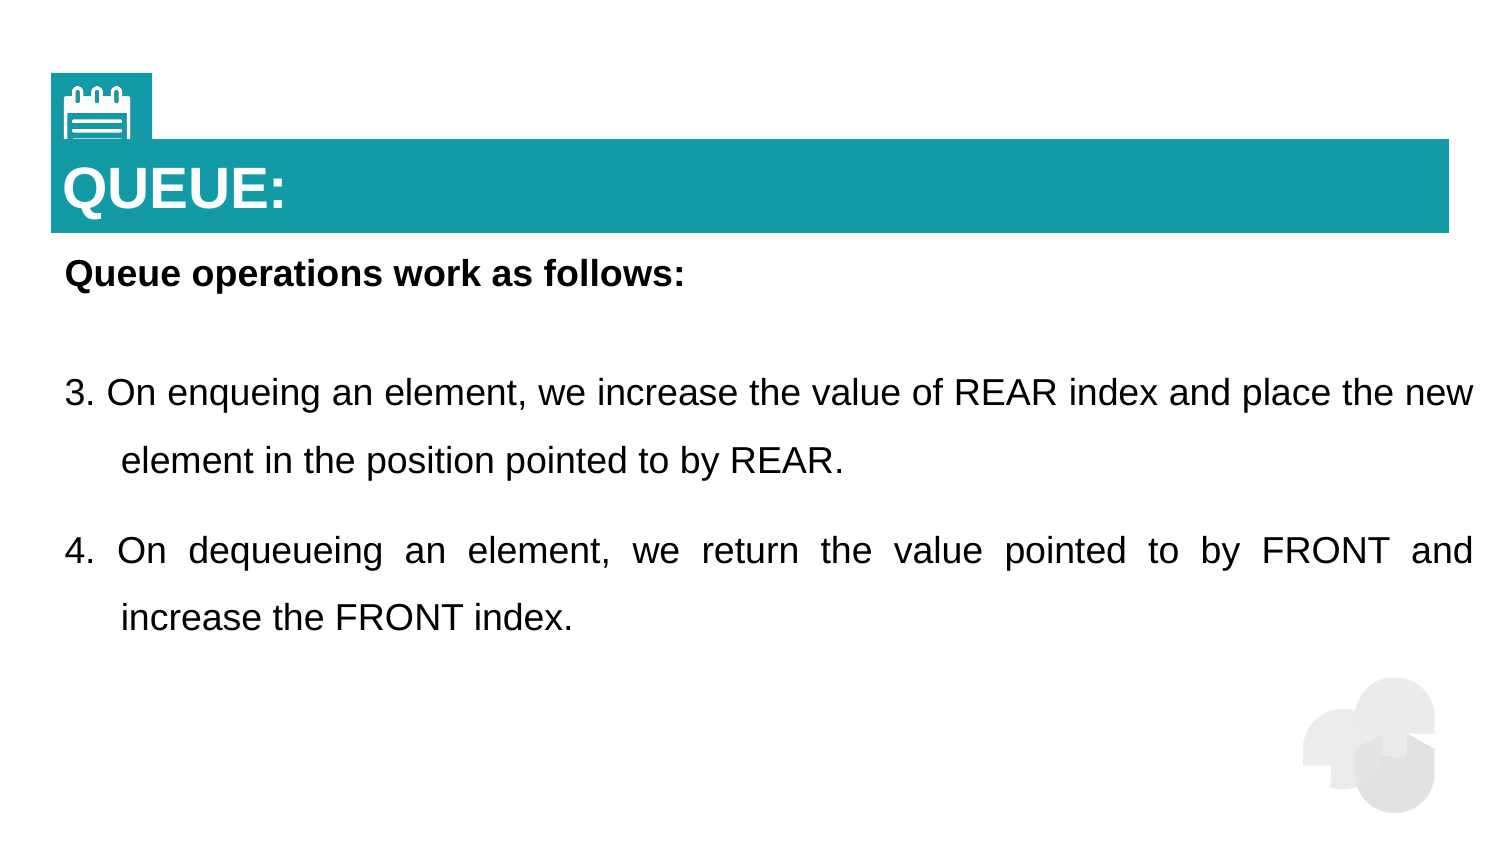

# QUEUE:

Queue operations work as follows:

3. On enqueing an element, we increase the value of REAR index and place the new element in the position pointed to by REAR.

4. On dequeueing an element, we return the value pointed to by FRONT and increase the FRONT index.
03
12